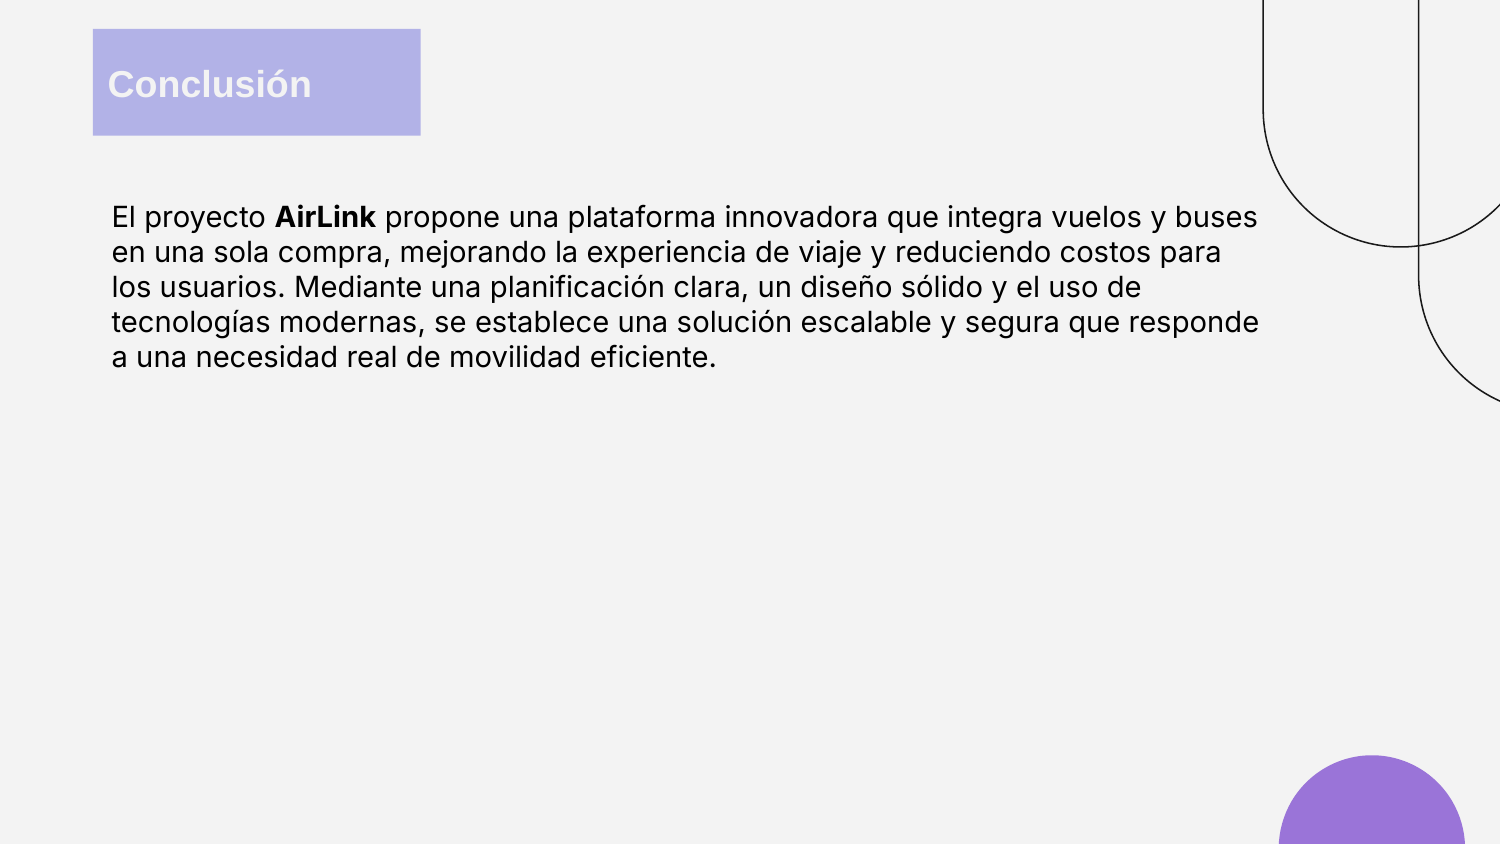

# Conclusión
El proyecto AirLink propone una plataforma innovadora que integra vuelos y buses en una sola compra, mejorando la experiencia de viaje y reduciendo costos para los usuarios. Mediante una planificación clara, un diseño sólido y el uso de tecnologías modernas, se establece una solución escalable y segura que responde a una necesidad real de movilidad eficiente.